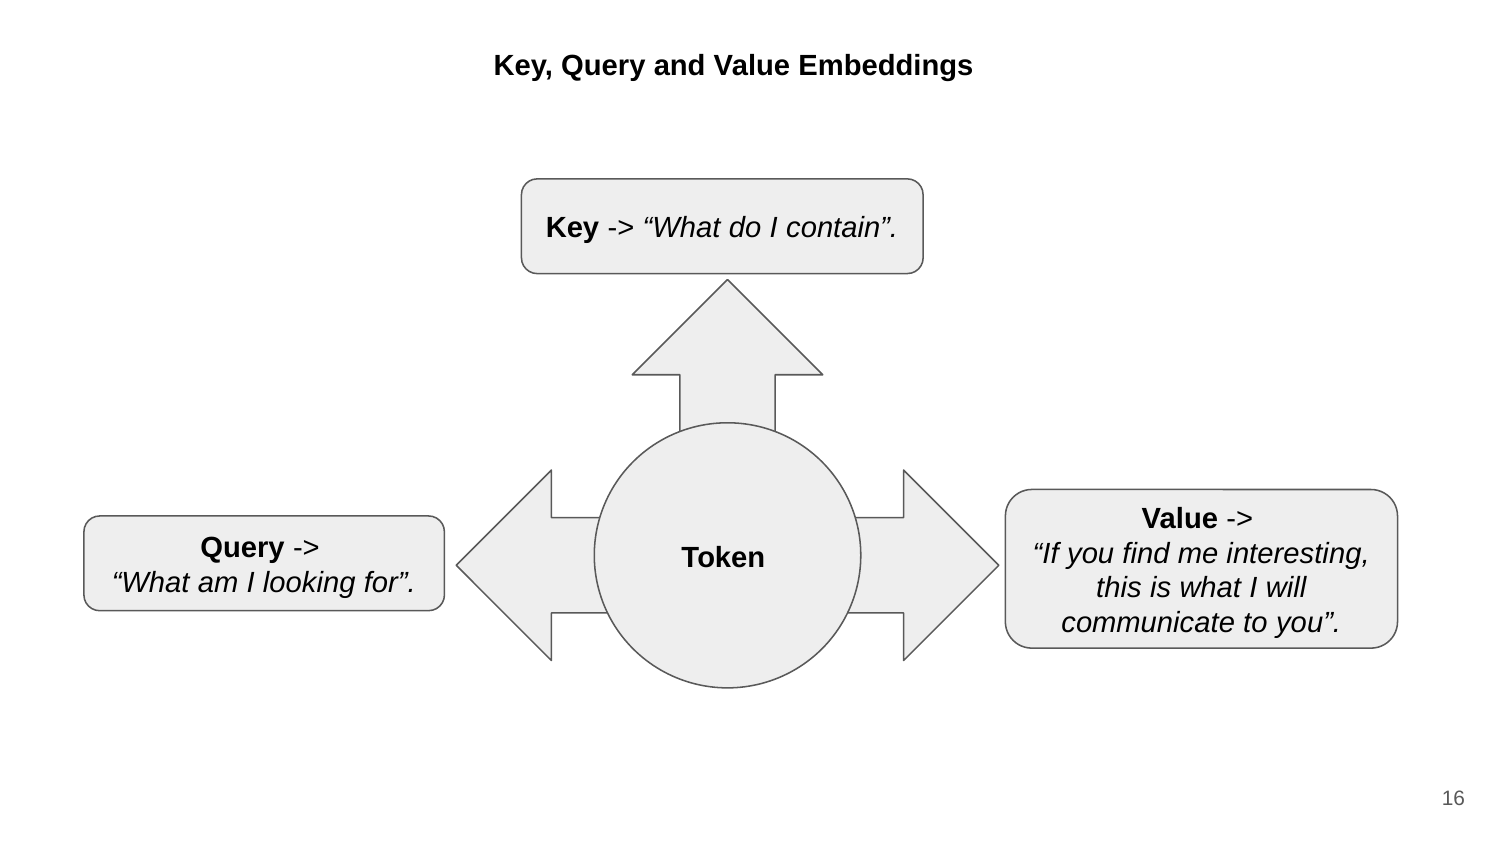

Key, Query and Value Embeddings
Key -> “What do I contain”.

Token
Value ->
“If you find me interesting, this is what I will communicate to you”.
Query ->
“What am I looking for”.
16